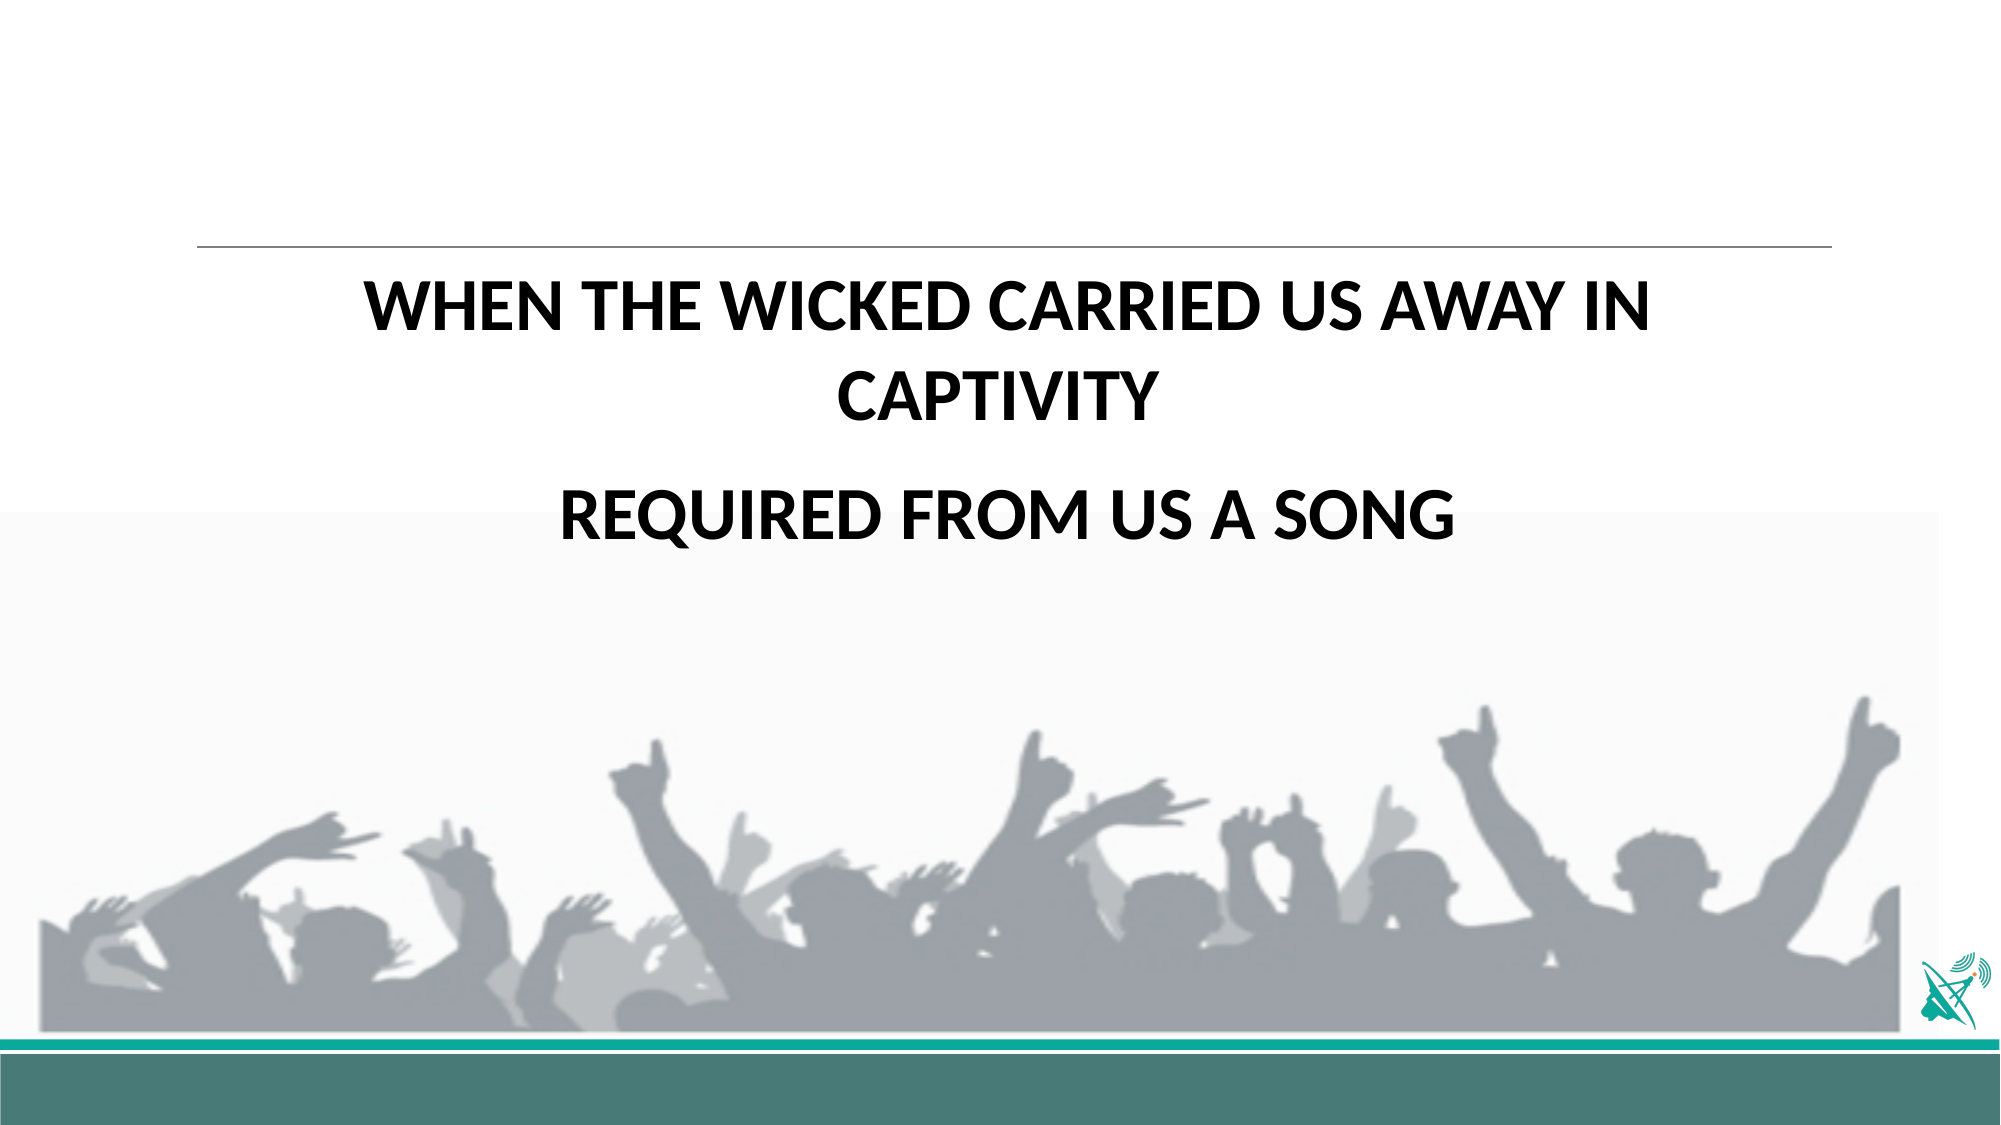

WHEN THE WICKED CARRIED US AWAY IN CAPTIVITY
REQUIRED FROM US A SONG